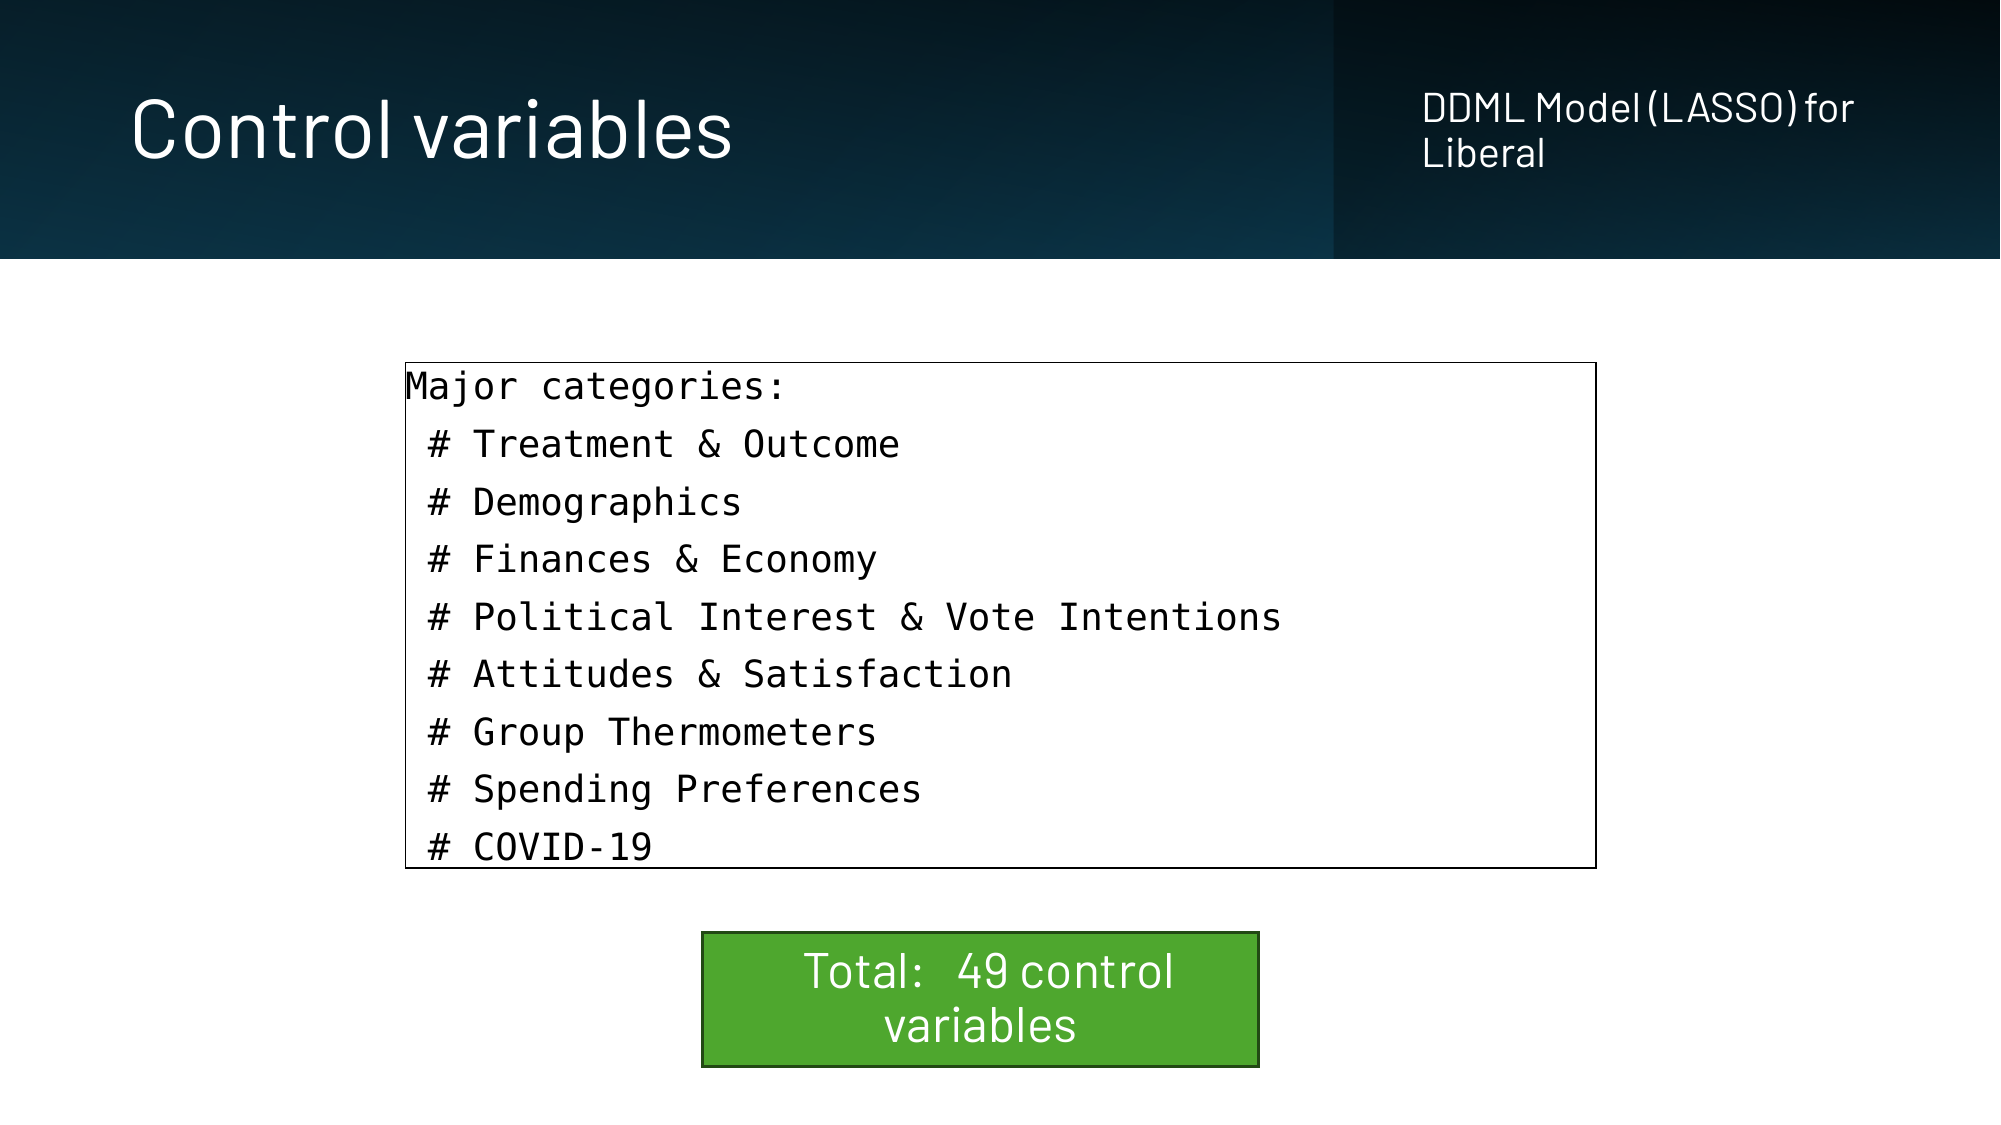

Control variables
DDML Model (LASSO) for Liberal
Major categories:
 # Treatment & Outcome
 # Demographics
 # Finances & Economy
 # Political Interest & Vote Intentions
 # Attitudes & Satisfaction
 # Group Thermometers
 # Spending Preferences
 # COVID-19
  Total:   49 control variables